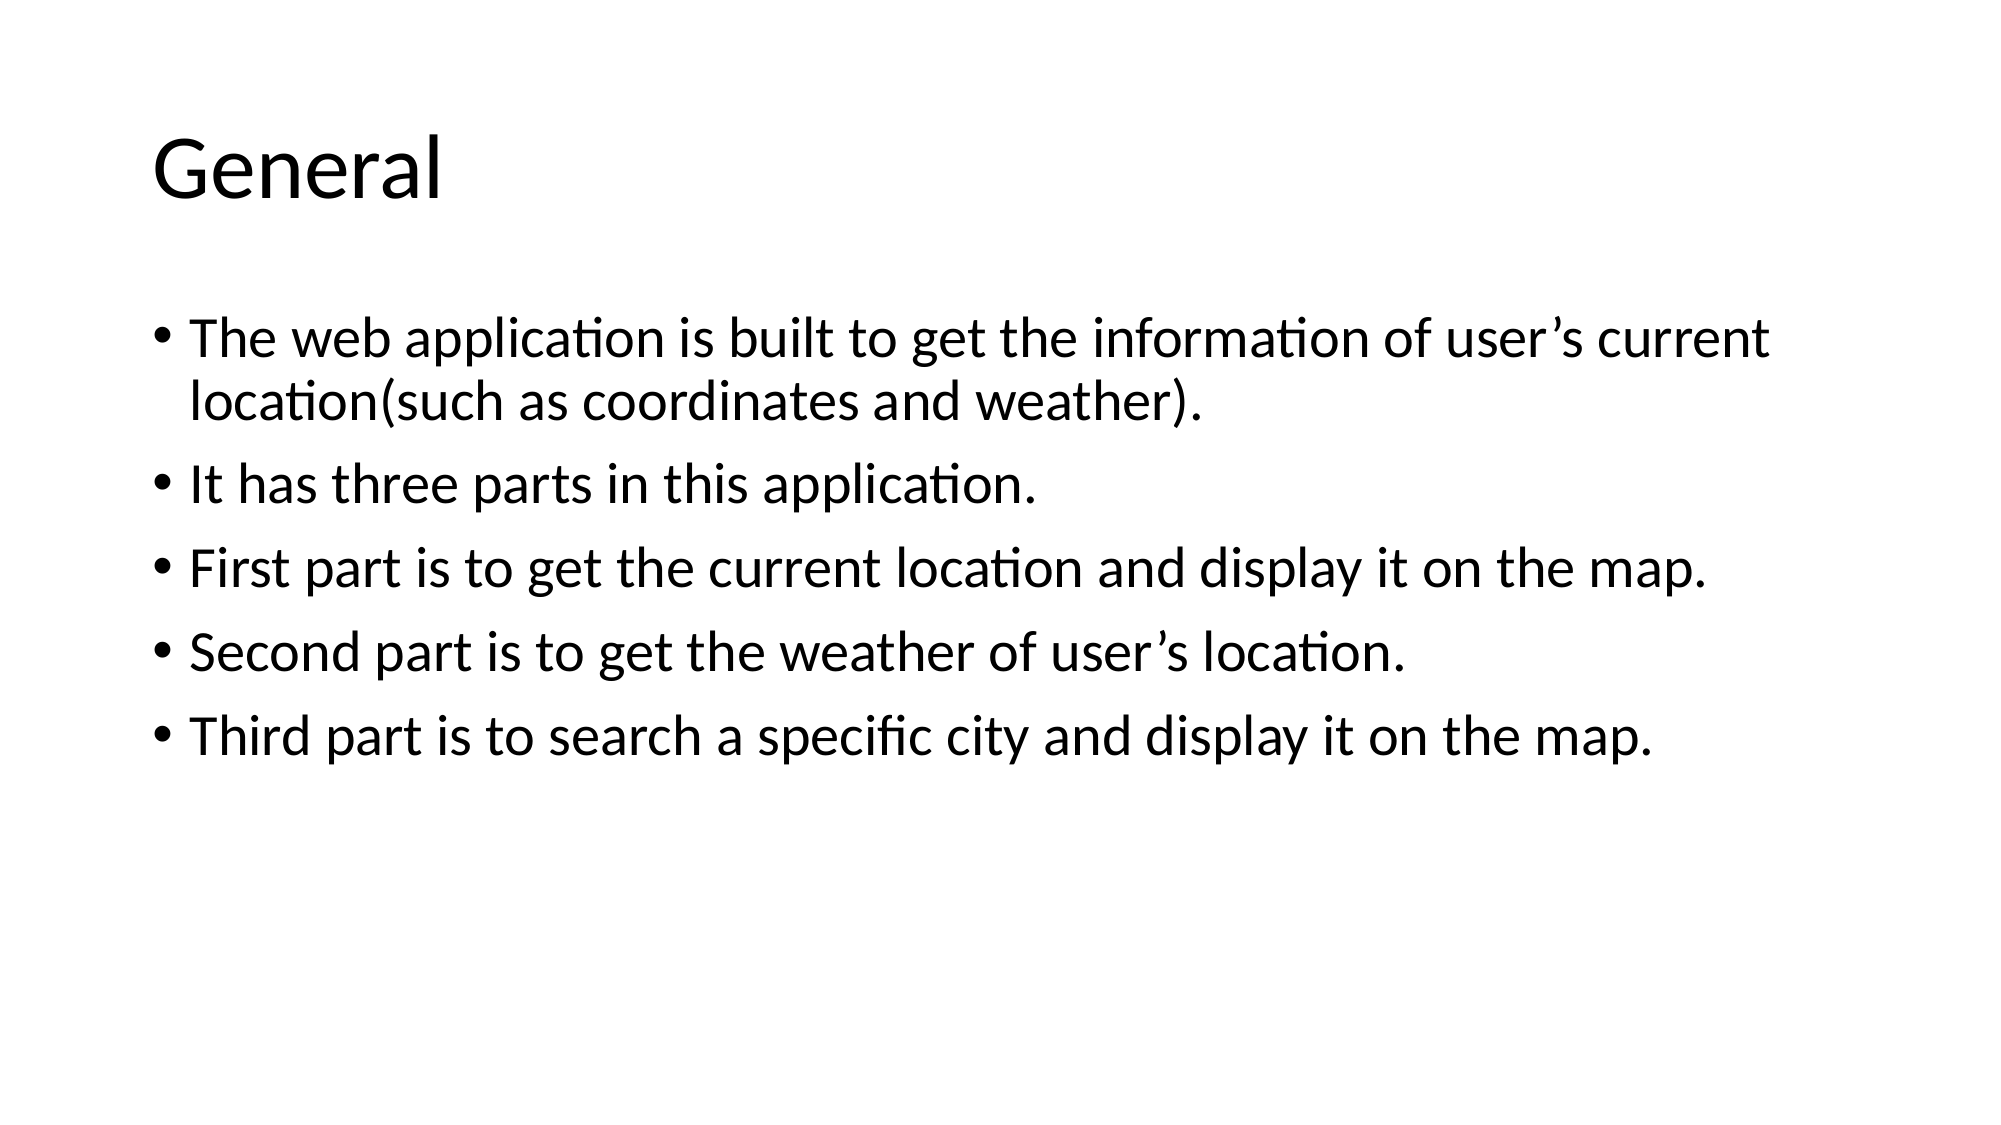

# General
The web application is built to get the information of user’s current location(such as coordinates and weather).
It has three parts in this application.
First part is to get the current location and display it on the map.
Second part is to get the weather of user’s location.
Third part is to search a specific city and display it on the map.